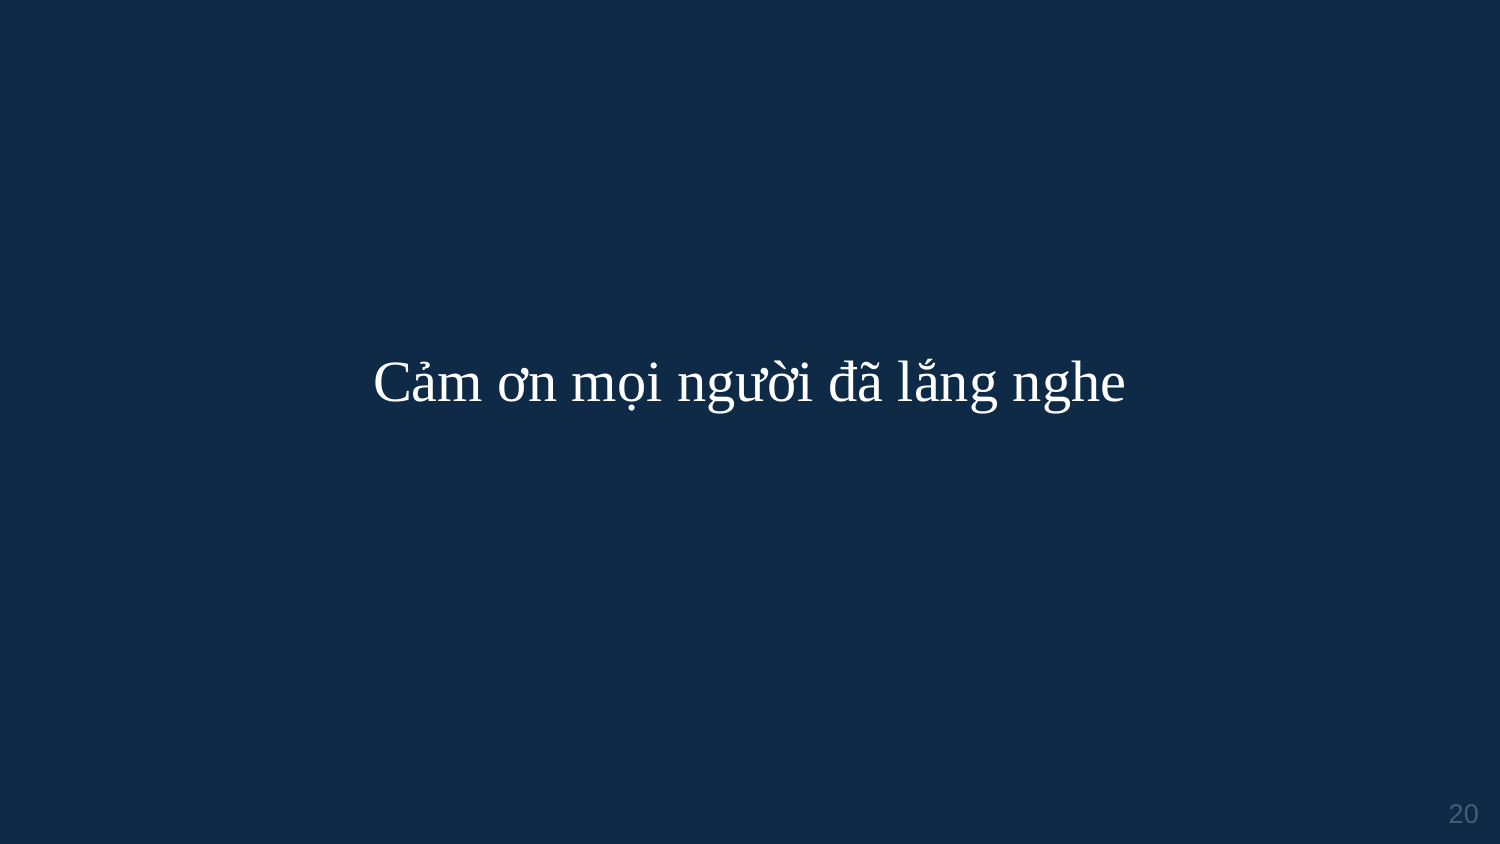

Cảm ơn mọi người đã lắng nghe
20